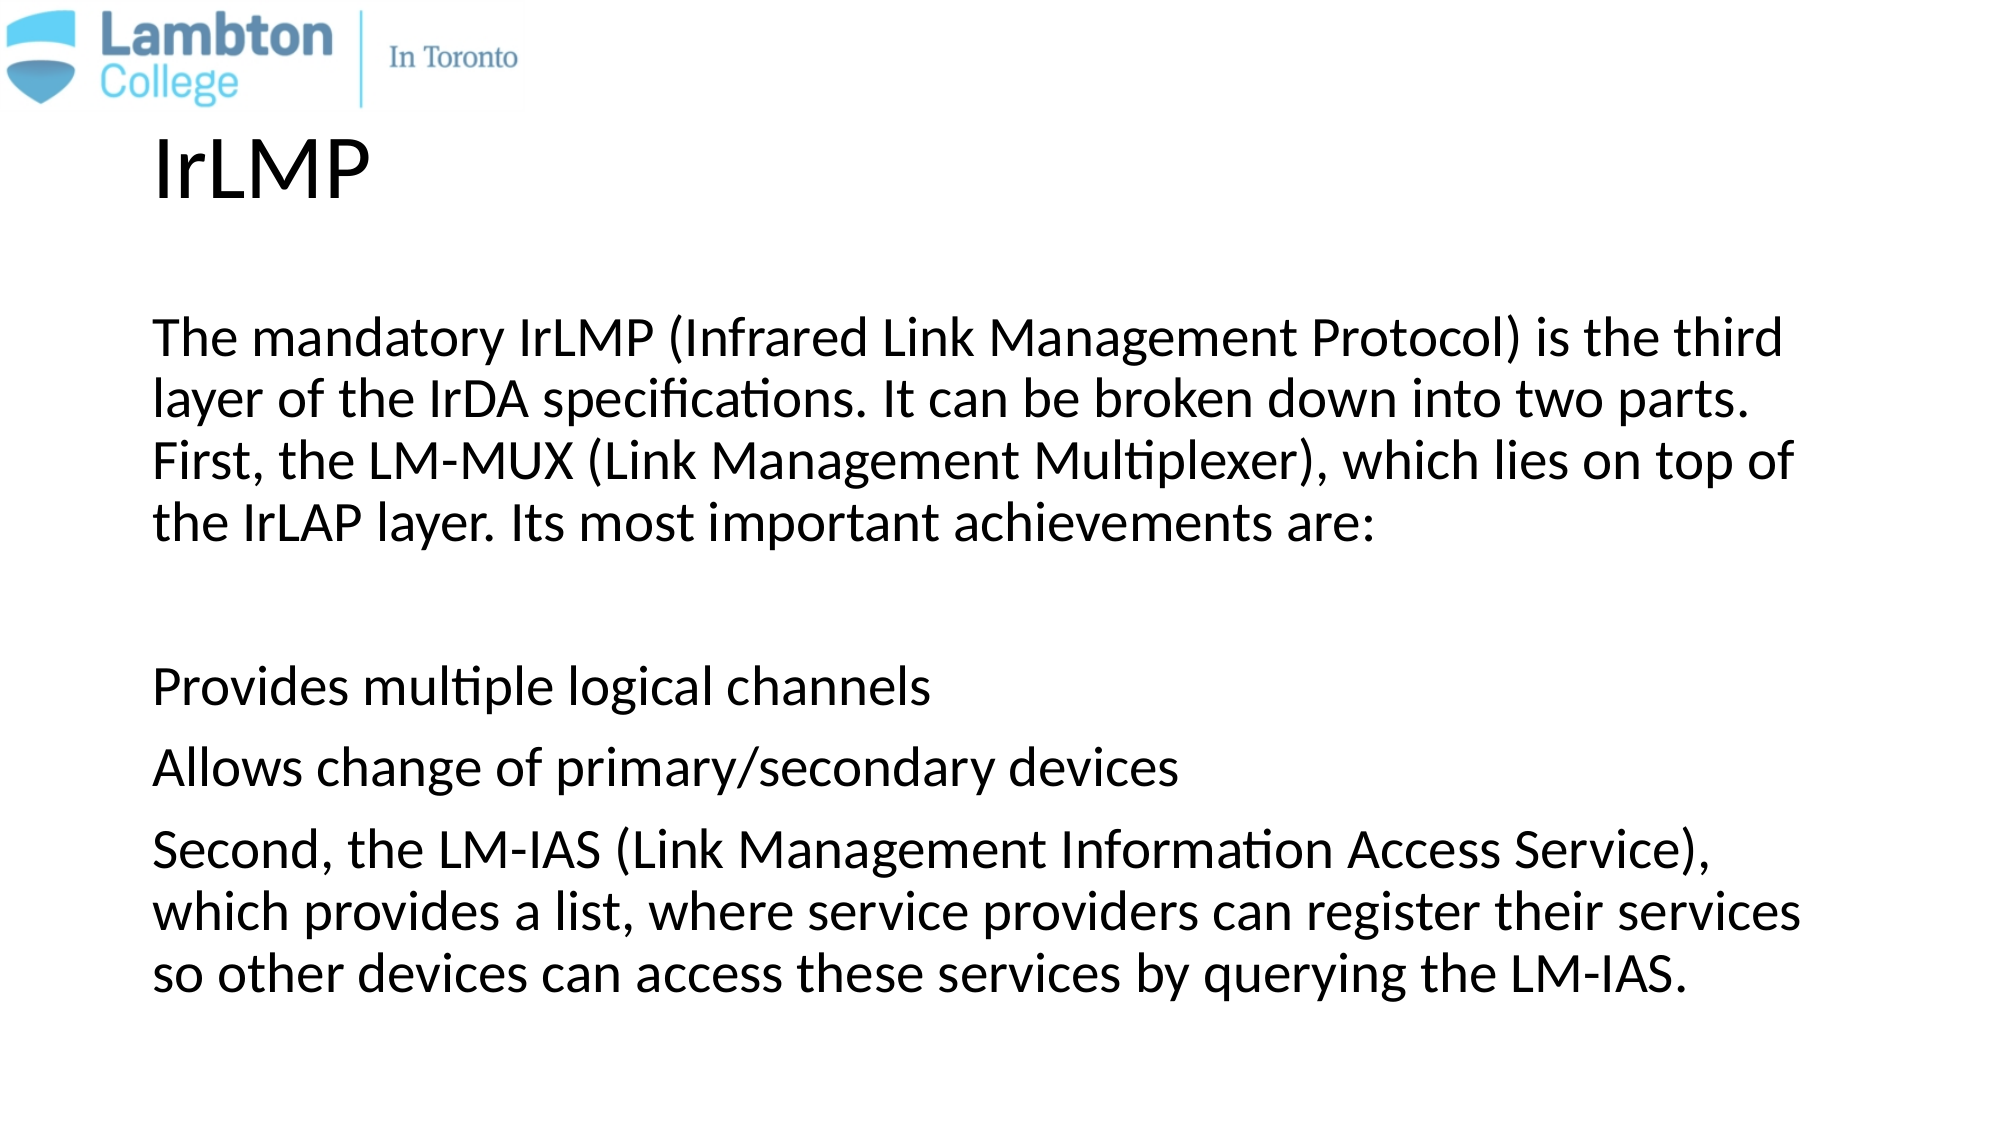

# IrLMP
The mandatory IrLMP (Infrared Link Management Protocol) is the third layer of the IrDA specifications. It can be broken down into two parts. First, the LM-MUX (Link Management Multiplexer), which lies on top of the IrLAP layer. Its most important achievements are:

Provides multiple logical channels
Allows change of primary/secondary devices
Second, the LM-IAS (Link Management Information Access Service), which provides a list, where service providers can register their services so other devices can access these services by querying the LM-IAS.